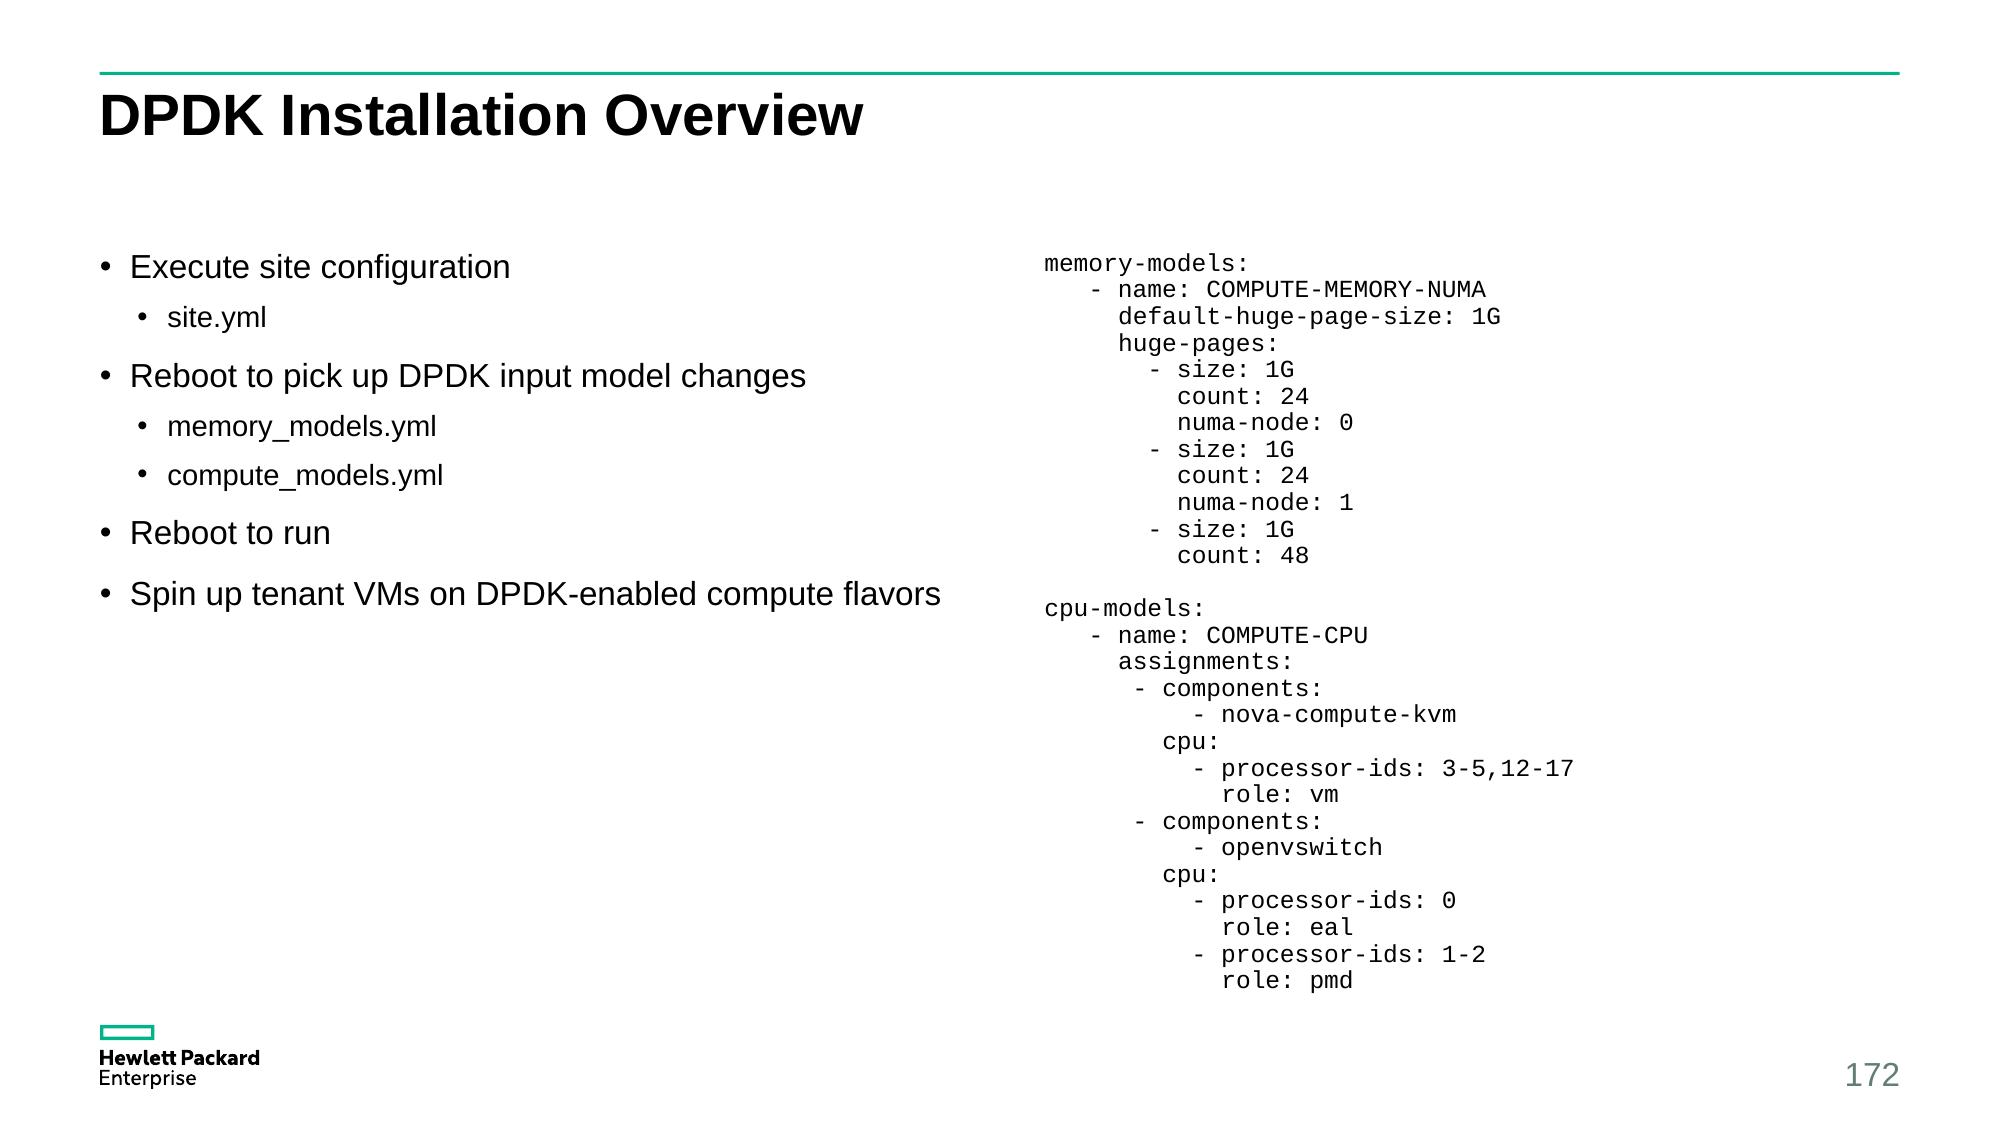

# DPDK Installation Overview
Execute site configuration
site.yml
Reboot to pick up DPDK input model changes
memory_models.yml
compute_models.yml
Reboot to run
Spin up tenant VMs on DPDK-enabled compute flavors

 memory-models:
    - name: COMPUTE-MEMORY-NUMA
      default-huge-page-size: 1G
      huge-pages:
        - size: 1G
          count: 24
          numa-node: 0
        - size: 1G
          count: 24
          numa-node: 1
        - size: 1G
          count: 48

 cpu-models:
    - name: COMPUTE-CPU
      assignments:
       - components:
           - nova-compute-kvm
         cpu:
           - processor-ids: 3-5,12-17
             role: vm
       - components:
           - openvswitch
         cpu:
           - processor-ids: 0
             role: eal
           - processor-ids: 1-2
             role: pmd
172